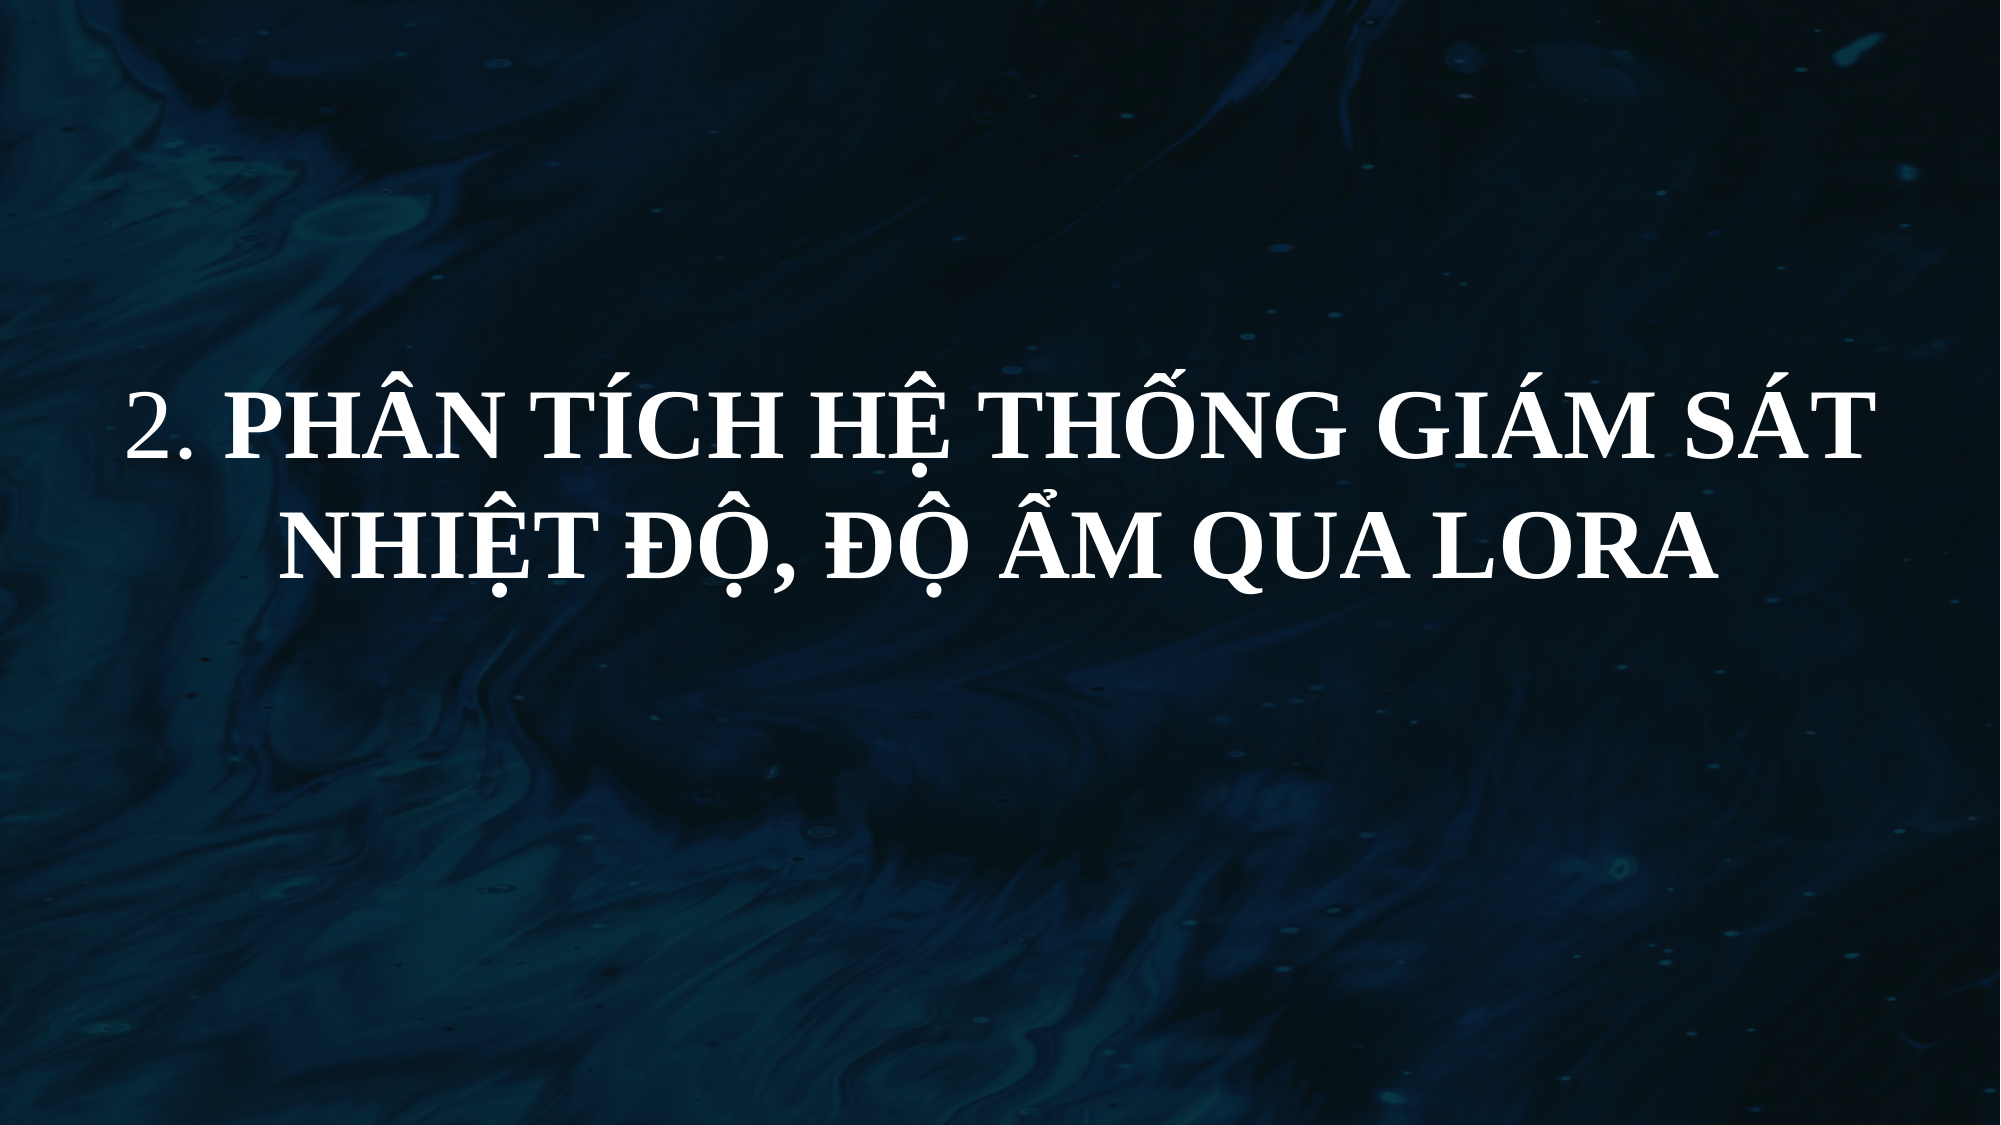

2. PHÂN TÍCH HỆ THỐNG GIÁM SÁT NHIỆT ĐỘ, ĐỘ ẨM QUA LORA